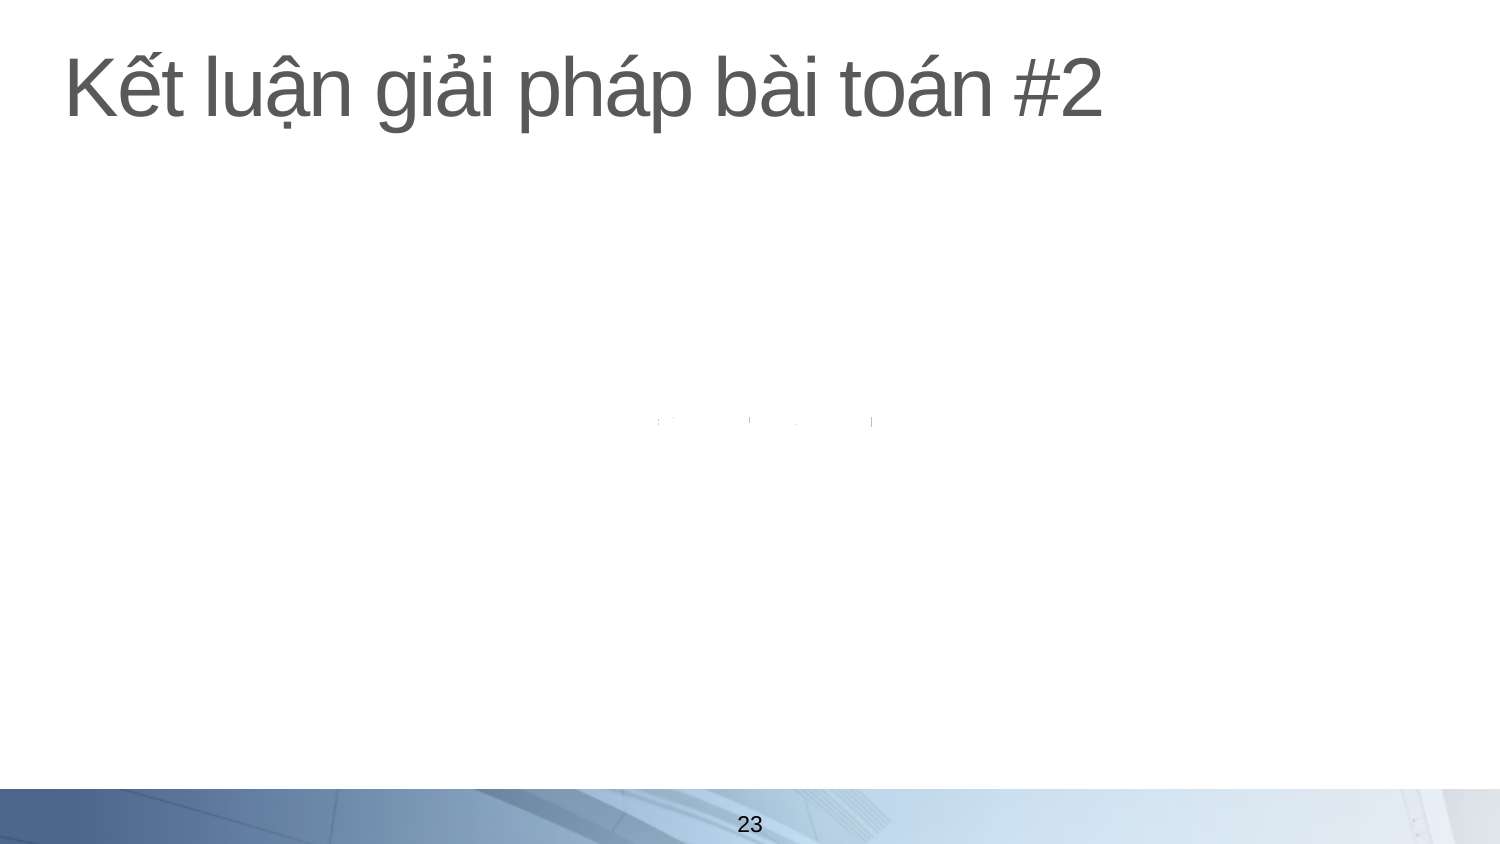

# Kết luận giải pháp bài toán #2